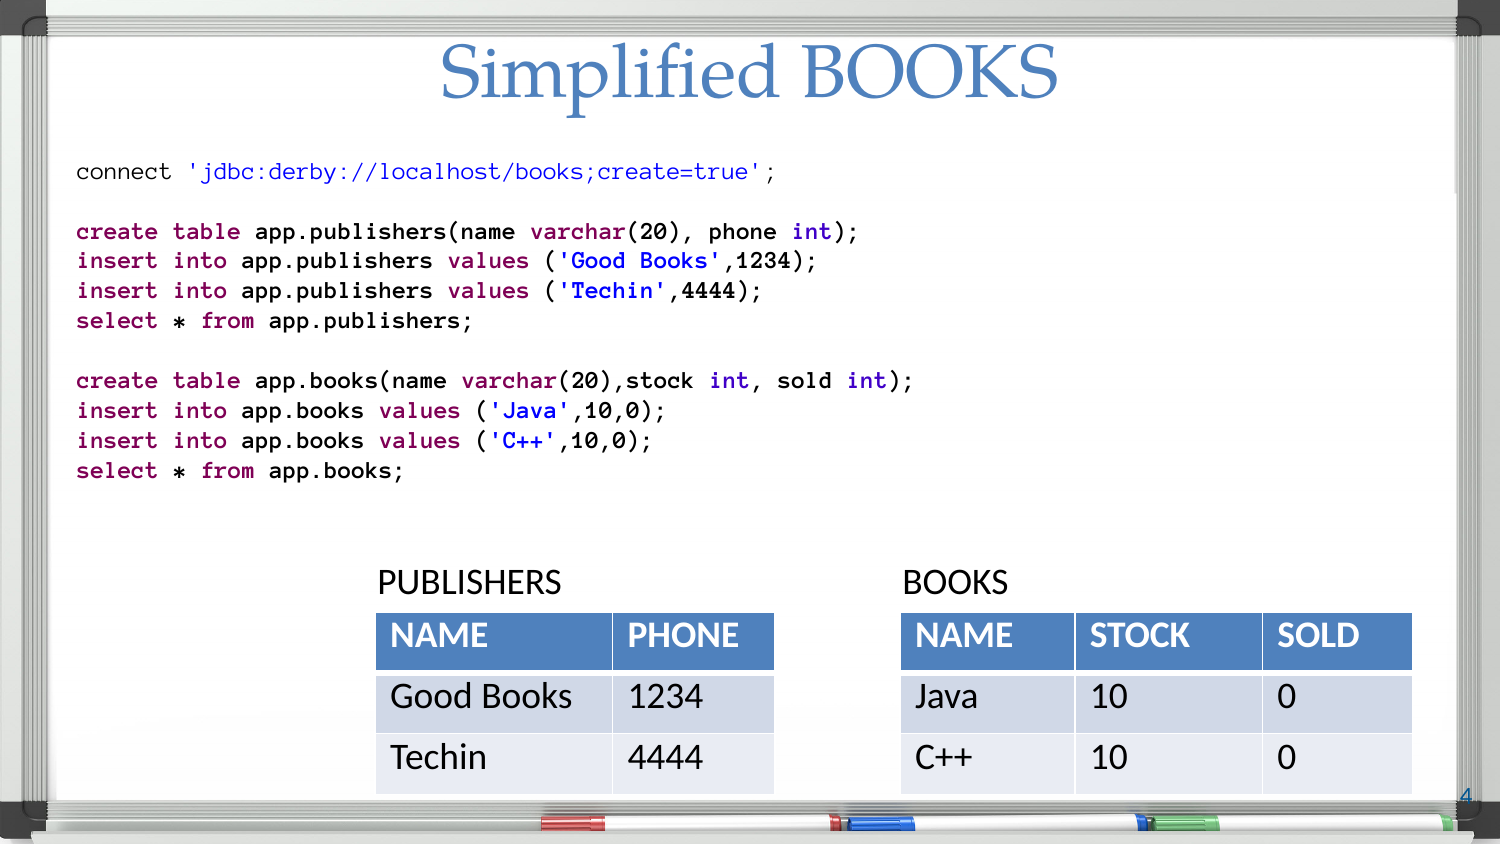

# Simplified BOOKS
connect 'jdbc:derby://localhost/books;create=true';

create table app.publishers(name varchar(20), phone int);
insert into app.publishers values ('Good Books',1234);
insert into app.publishers values ('Techin',4444);
select * from app.publishers;

create table app.books(name varchar(20),stock int, sold int);
insert into app.books values ('Java',10,0);
insert into app.books values ('C++',10,0);
select * from app.books;
PUBLISHERS
BOOKS
| NAME | PHONE |
| --- | --- |
| Good Books | 1234 |
| Techin | 4444 |
| NAME | STOCK | SOLD |
| --- | --- | --- |
| Java | 10 | 0 |
| C++ | 10 | 0 |
4
Streams of bytes … two ways (into your program and out of your program)
Disks, consoles, sockets, keyboards, printers
Know how to talk streams and you can talk to anything
Initialization (constructor) is different. Use is the same.